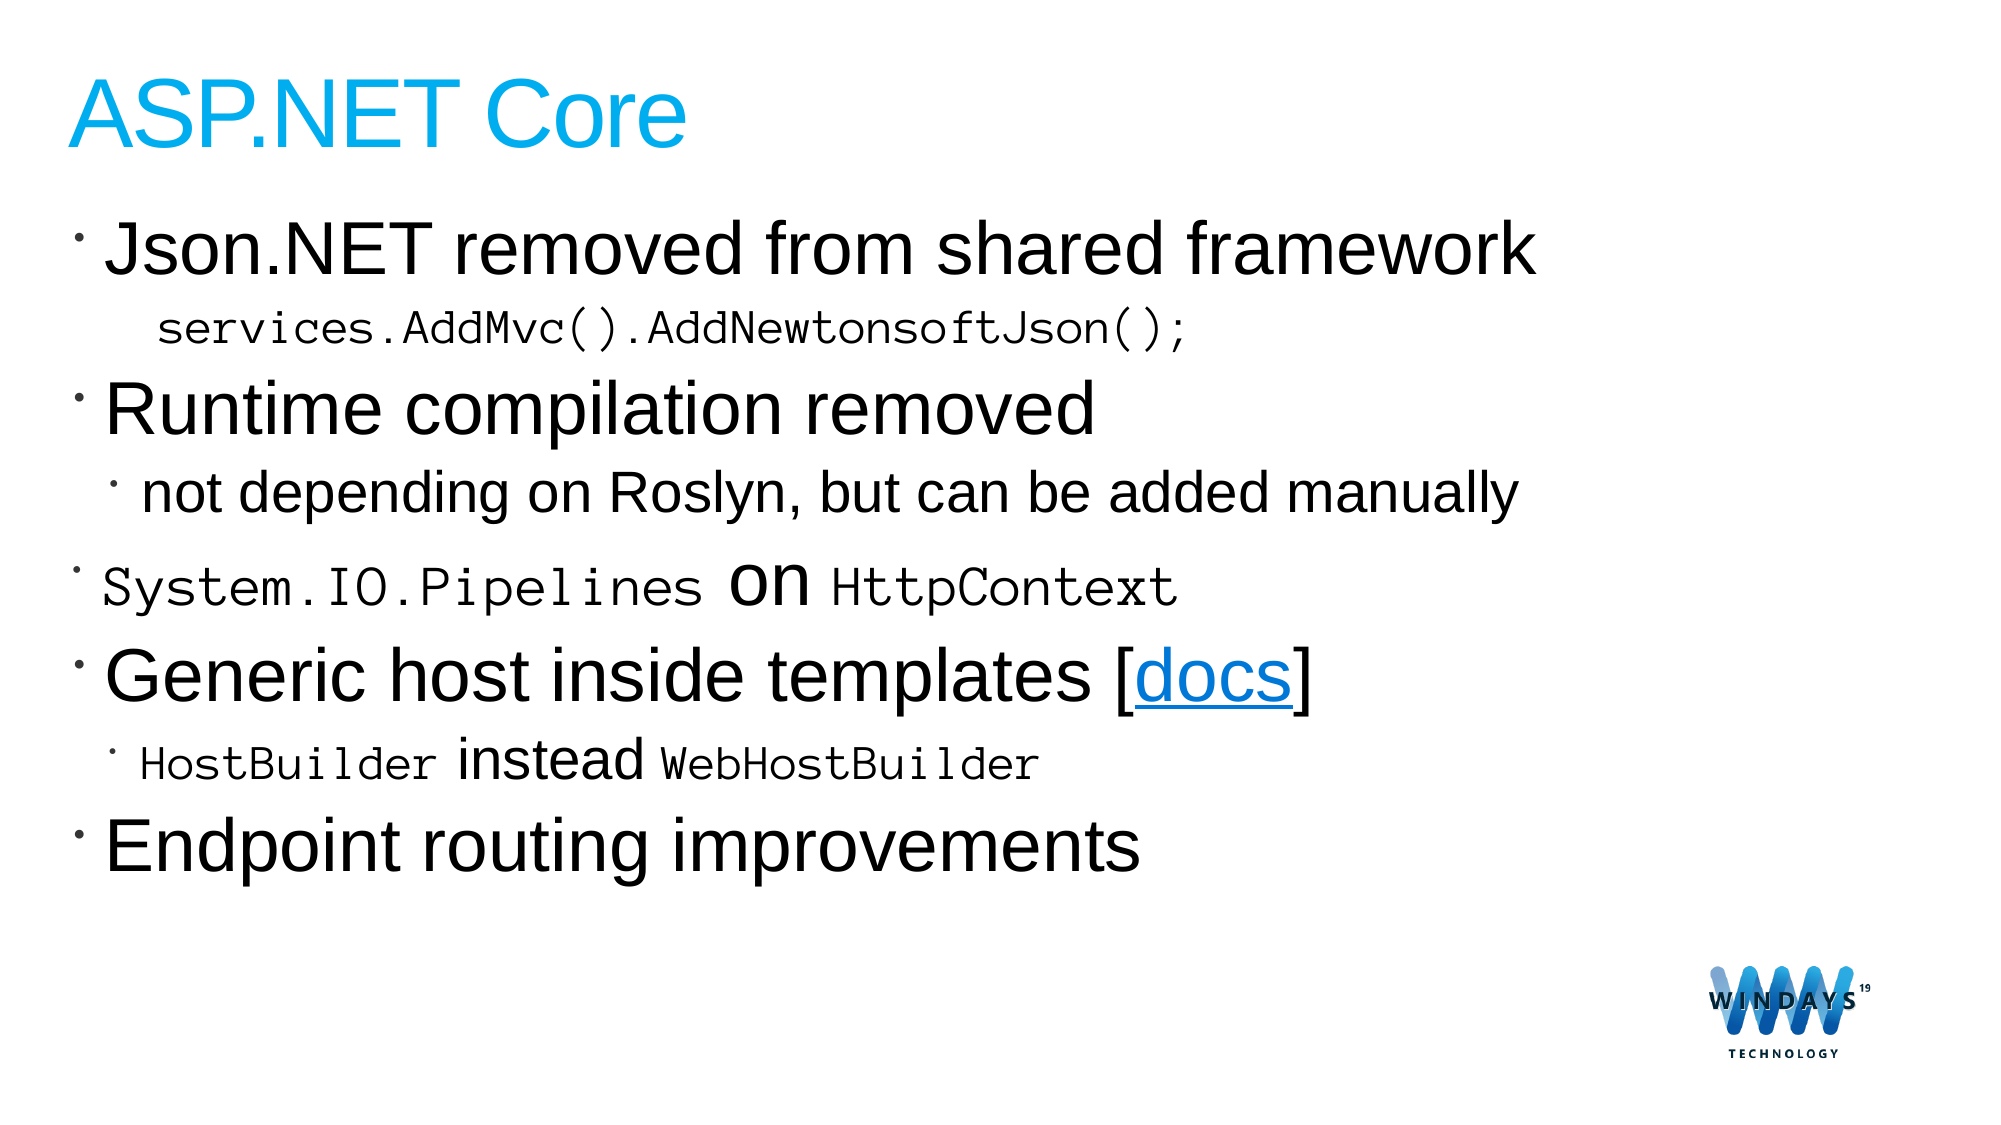

# ASP.NET Core
Json.NET removed from shared framework
  services.AddMvc().AddNewtonsoftJson();
Runtime compilation removed
not depending on Roslyn, but can be added manually
System.IO.Pipelines on HttpContext
Generic host inside templates [docs]
HostBuilder instead WebHostBuilder
Endpoint routing improvements